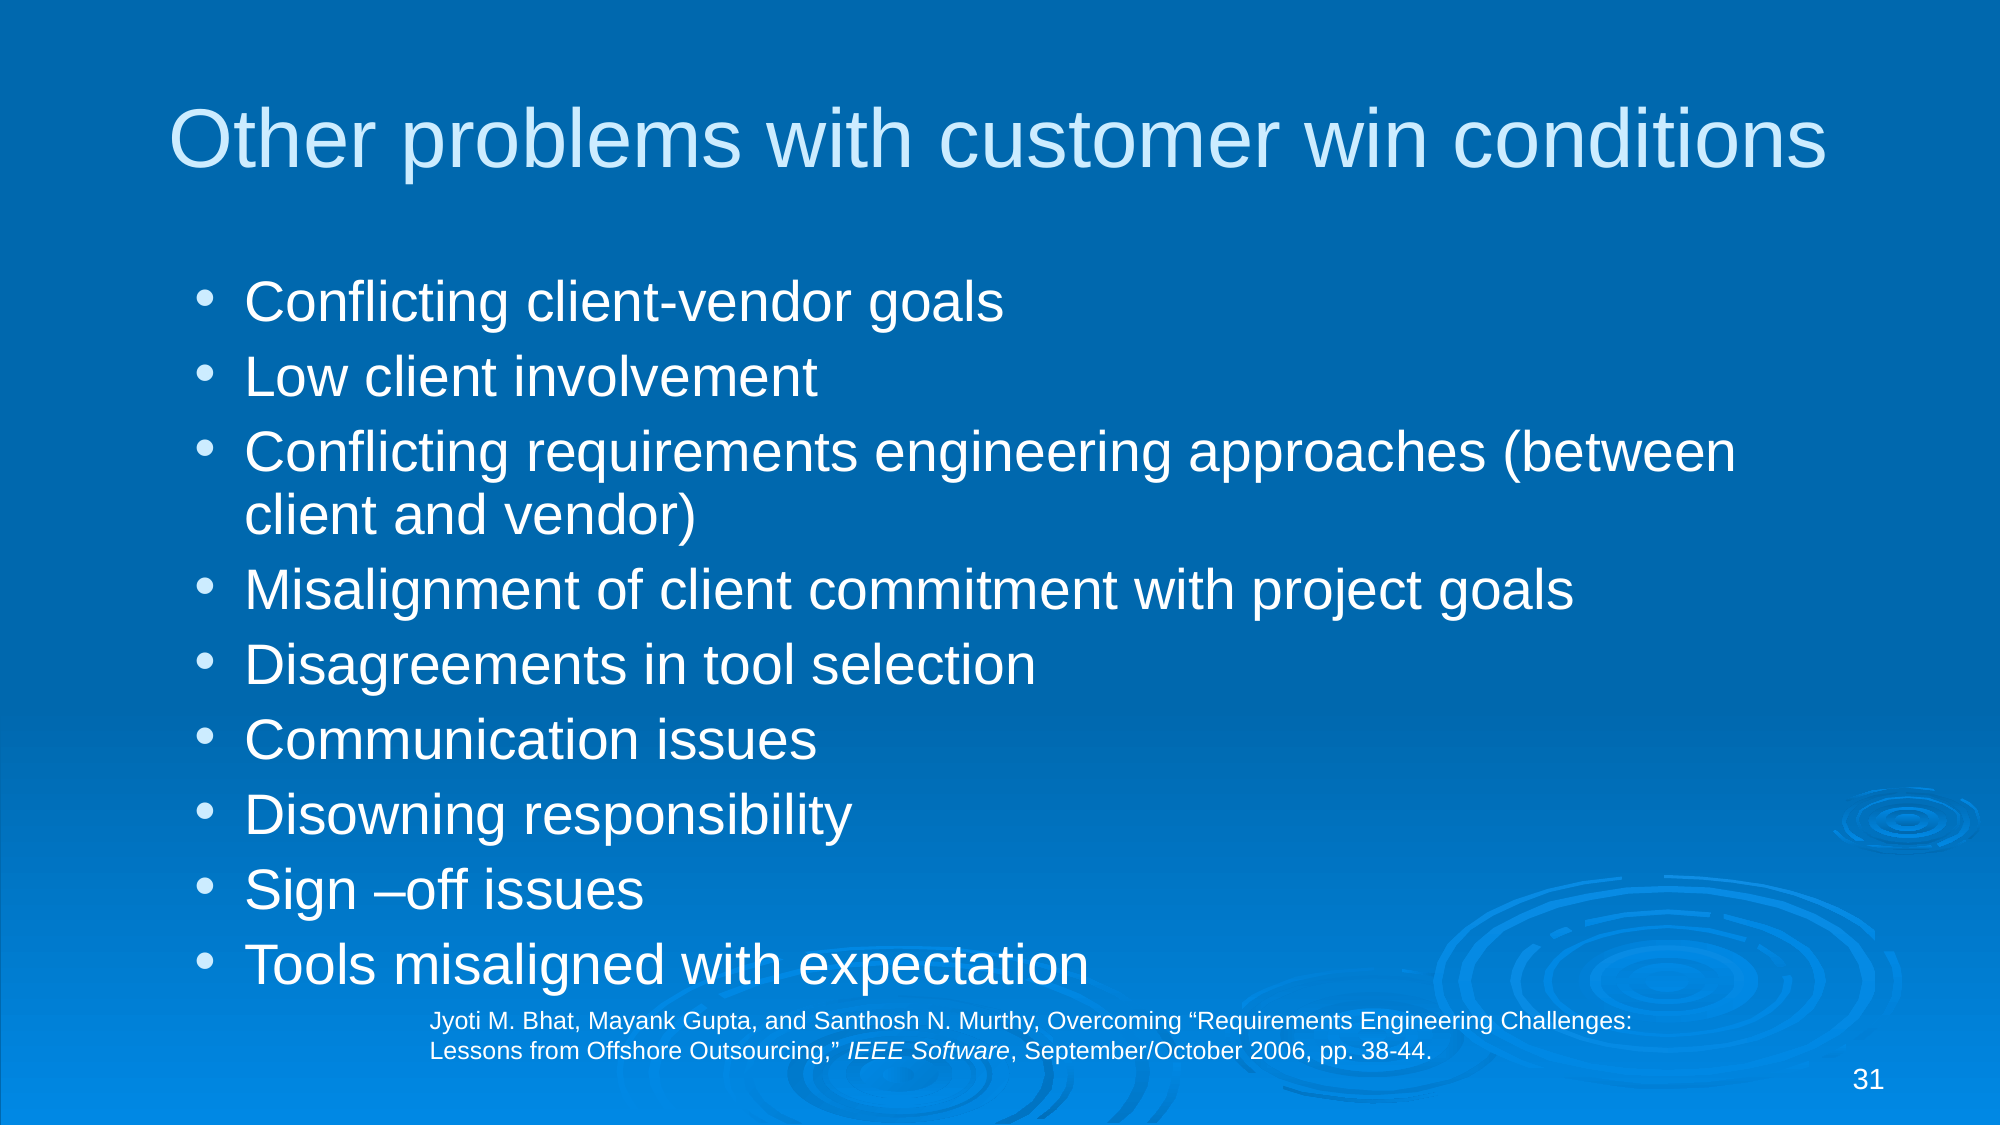

# Other problems with customer win conditions
Conflicting client-vendor goals
Low client involvement
Conflicting requirements engineering approaches (between client and vendor)
Misalignment of client commitment with project goals
Disagreements in tool selection
Communication issues
Disowning responsibility
Sign –off issues
Tools misaligned with expectation

Jyoti M. Bhat, Mayank Gupta, and Santhosh N. Murthy, Overcoming “Requirements Engineering Challenges: Lessons from Offshore Outsourcing,” IEEE Software, September/October 2006, pp. 38-44.
31